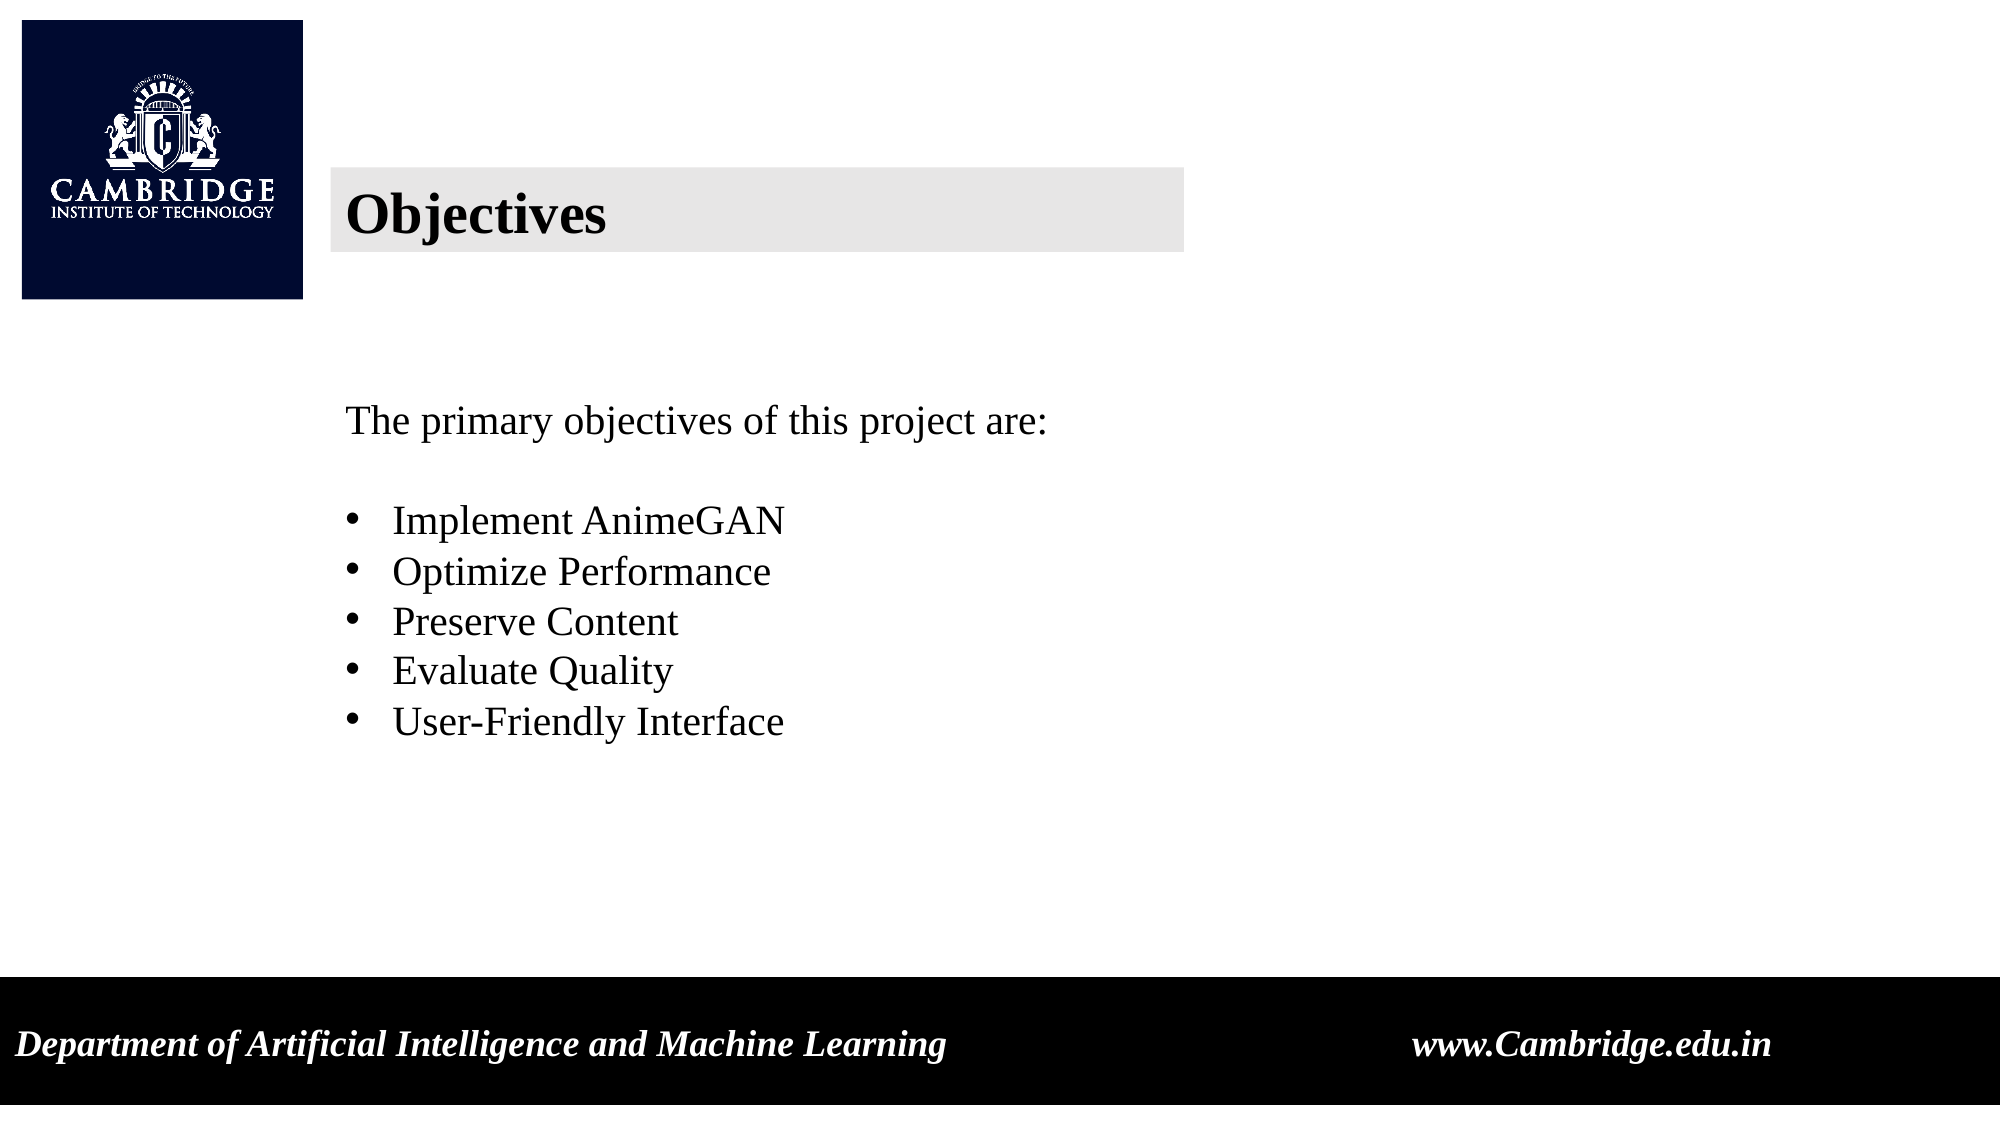

Objectives

The primary objectives of this project are:

Implement AnimeGAN
Optimize Performance
Preserve Content
Evaluate Quality
User-Friendly Interface

Department of Artificial Intelligence and Machine Learning                                                 www.Cambridge.edu.in